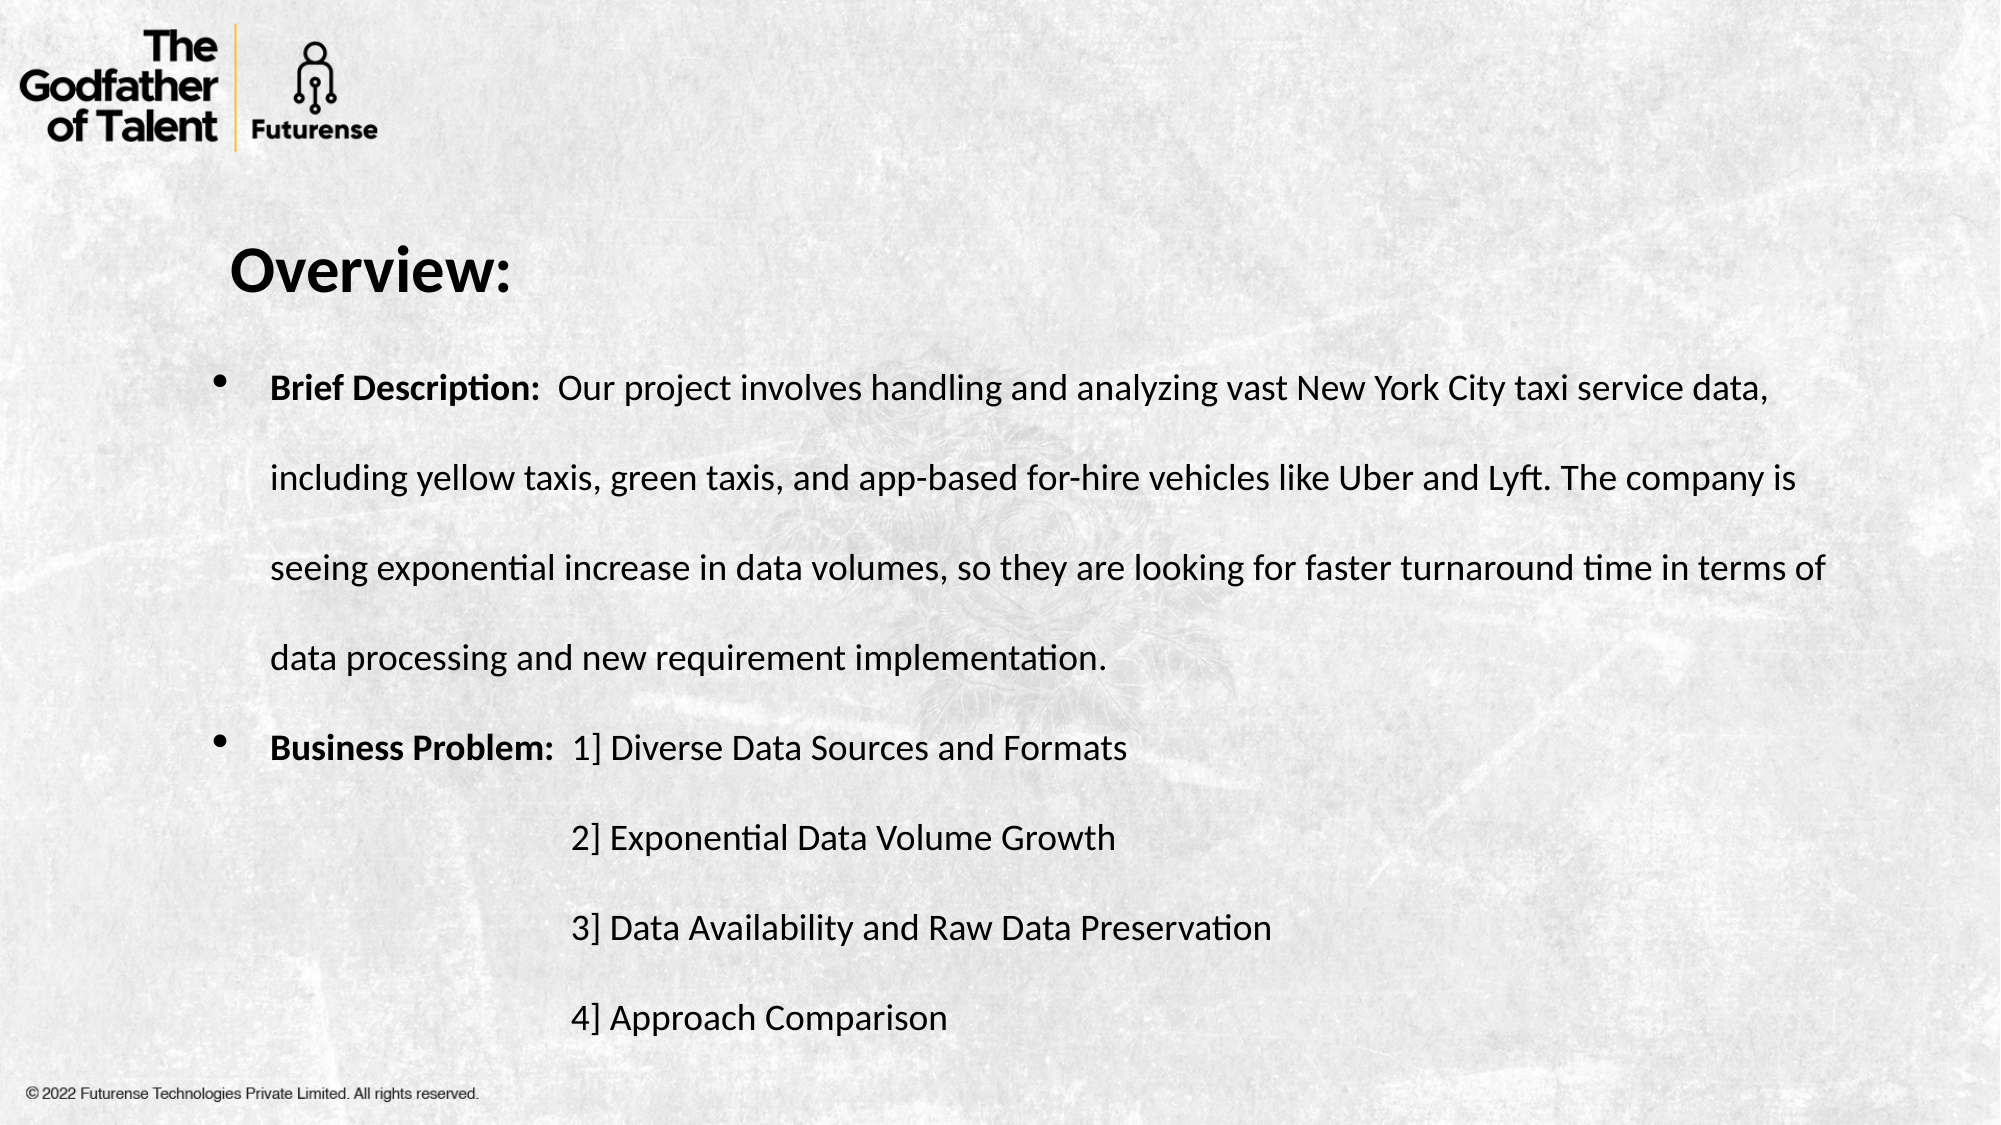

Overview:
Brief Description:  Our project involves handling and analyzing vast New York City taxi service data, including yellow taxis, green taxis, and app-based for-hire vehicles like Uber and Lyft. The company is seeing exponential increase in data volumes, so they are looking for faster turnaround time in terms of data processing and new requirement implementation.
Business Problem:  1] Diverse Data Sources and Formats
                                          2] Exponential Data Volume Growth
                                          3] Data Availability and Raw Data Preservation
                                          4] Approach Comparison